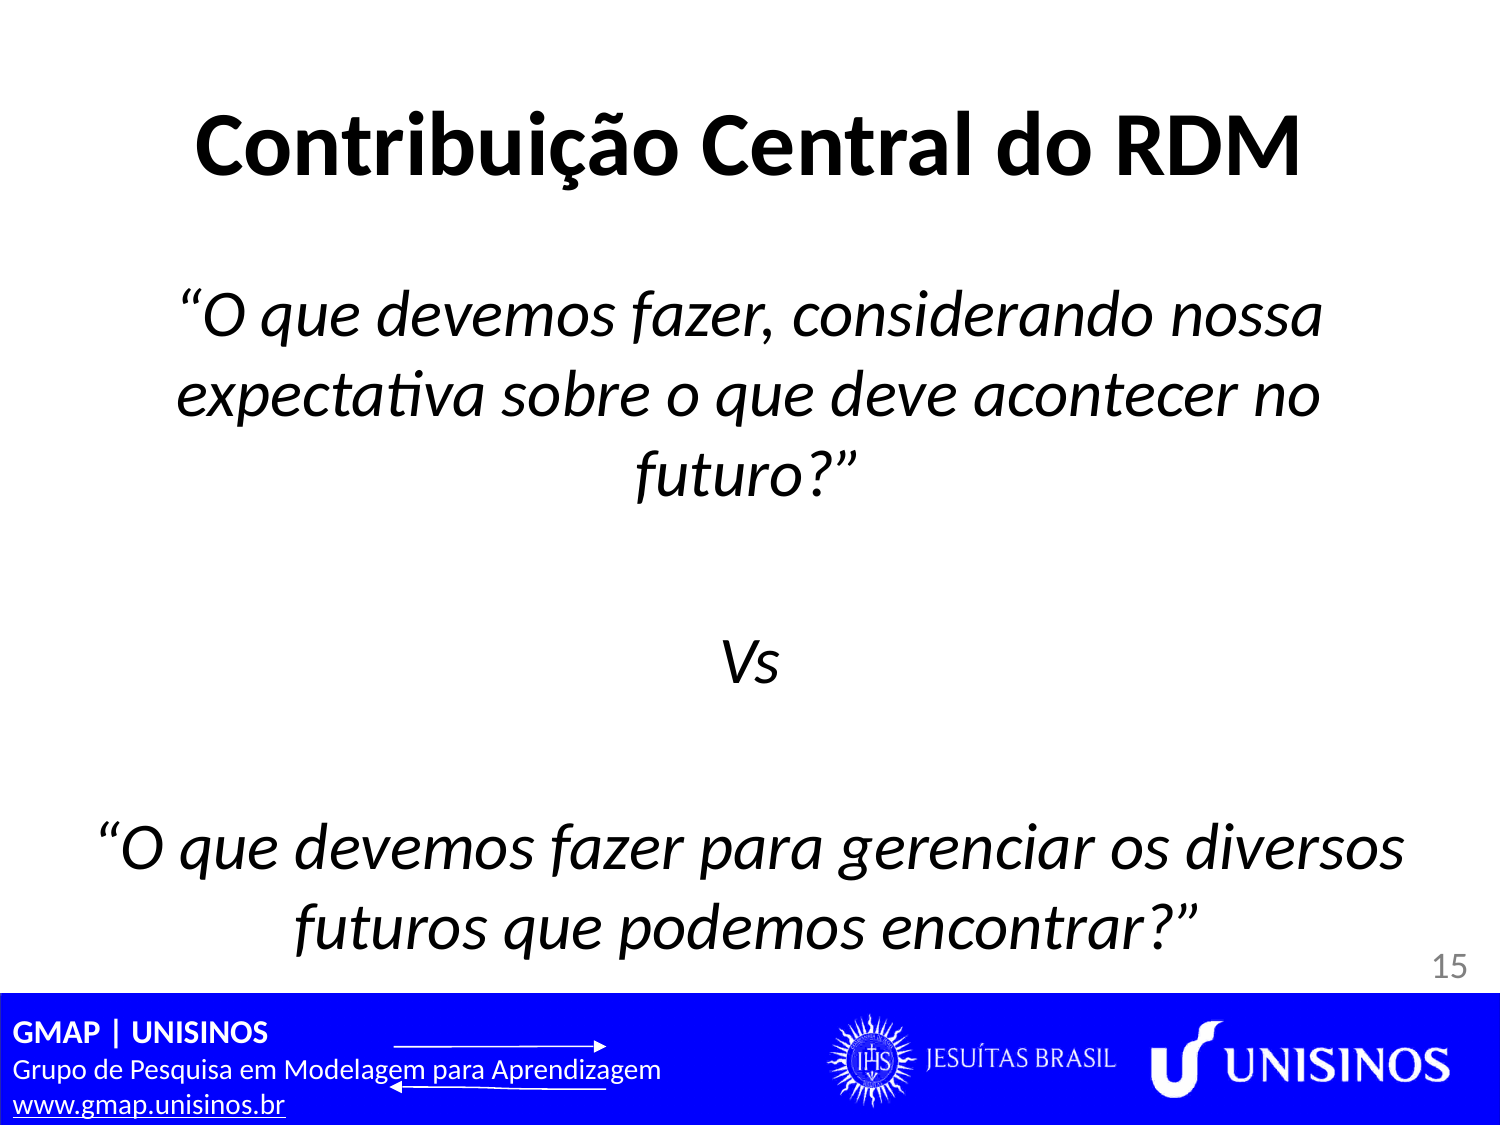

# Contribuição Central do RDM
“O que devemos fazer, considerando nossa expectativa sobre o que deve acontecer no futuro?”

Vs

“O que devemos fazer para gerenciar os diversos futuros que podemos encontrar?”